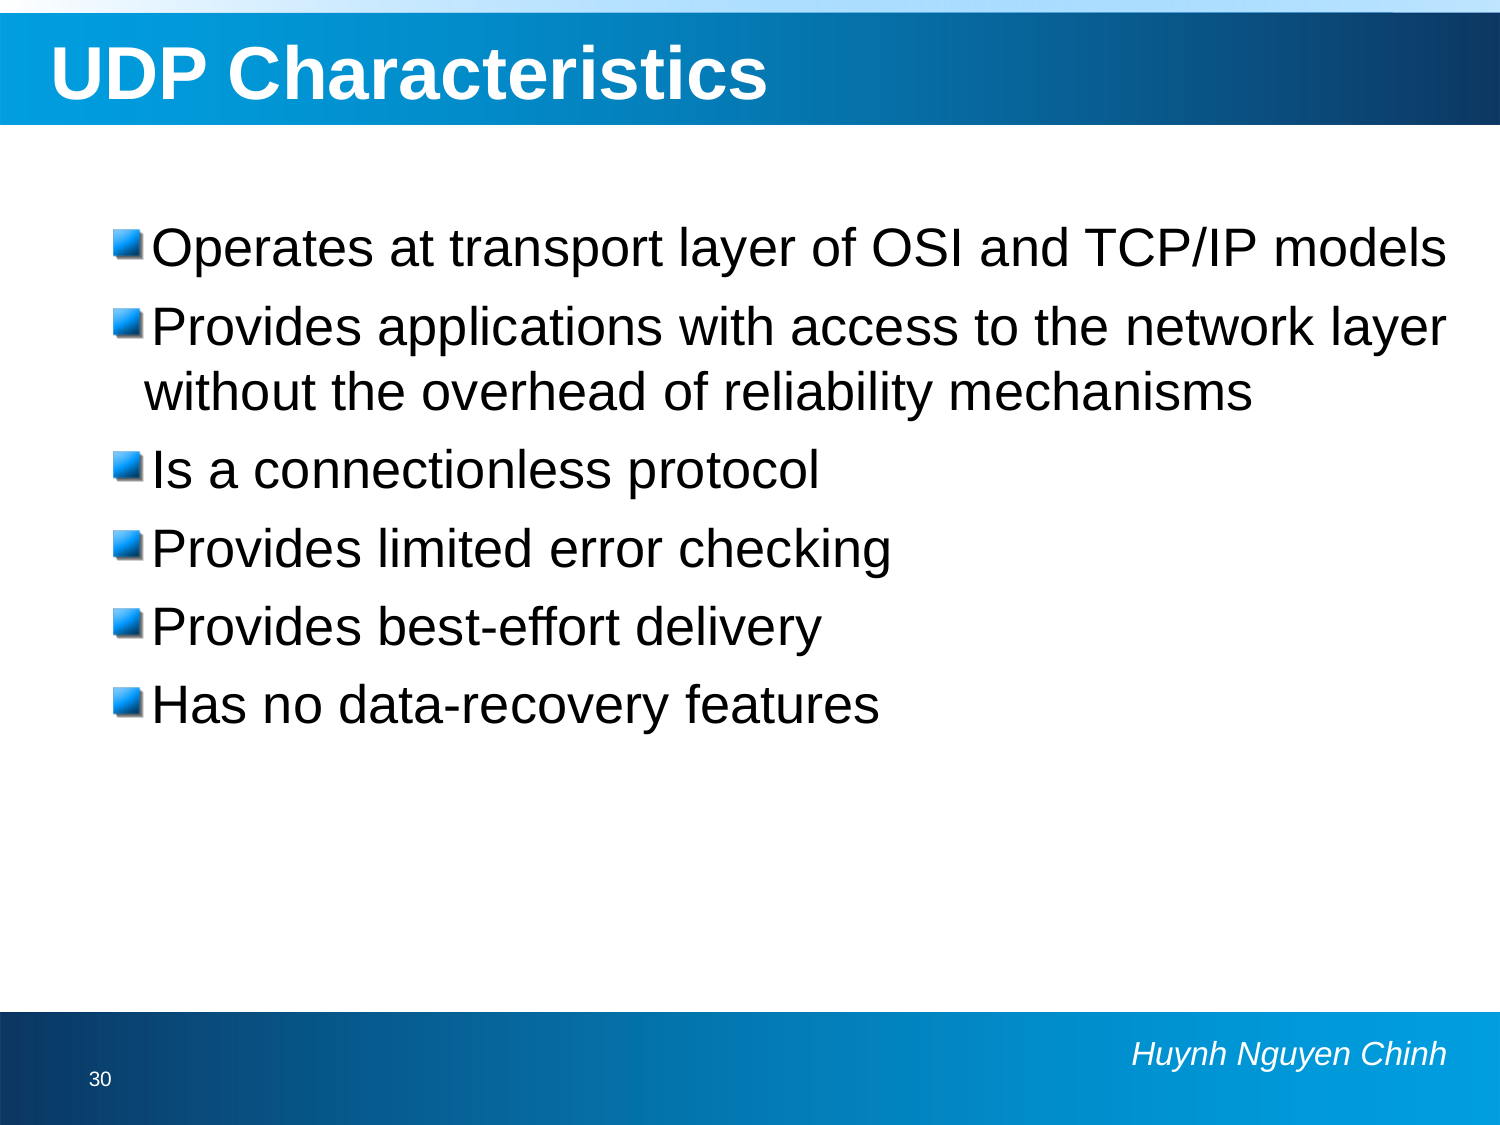

# UDP Characteristics
Operates at transport layer of OSI and TCP/IP models
Provides applications with access to the network layer without the overhead of reliability mechanisms
Is a connectionless protocol
Provides limited error checking
Provides best-effort delivery
Has no data-recovery features